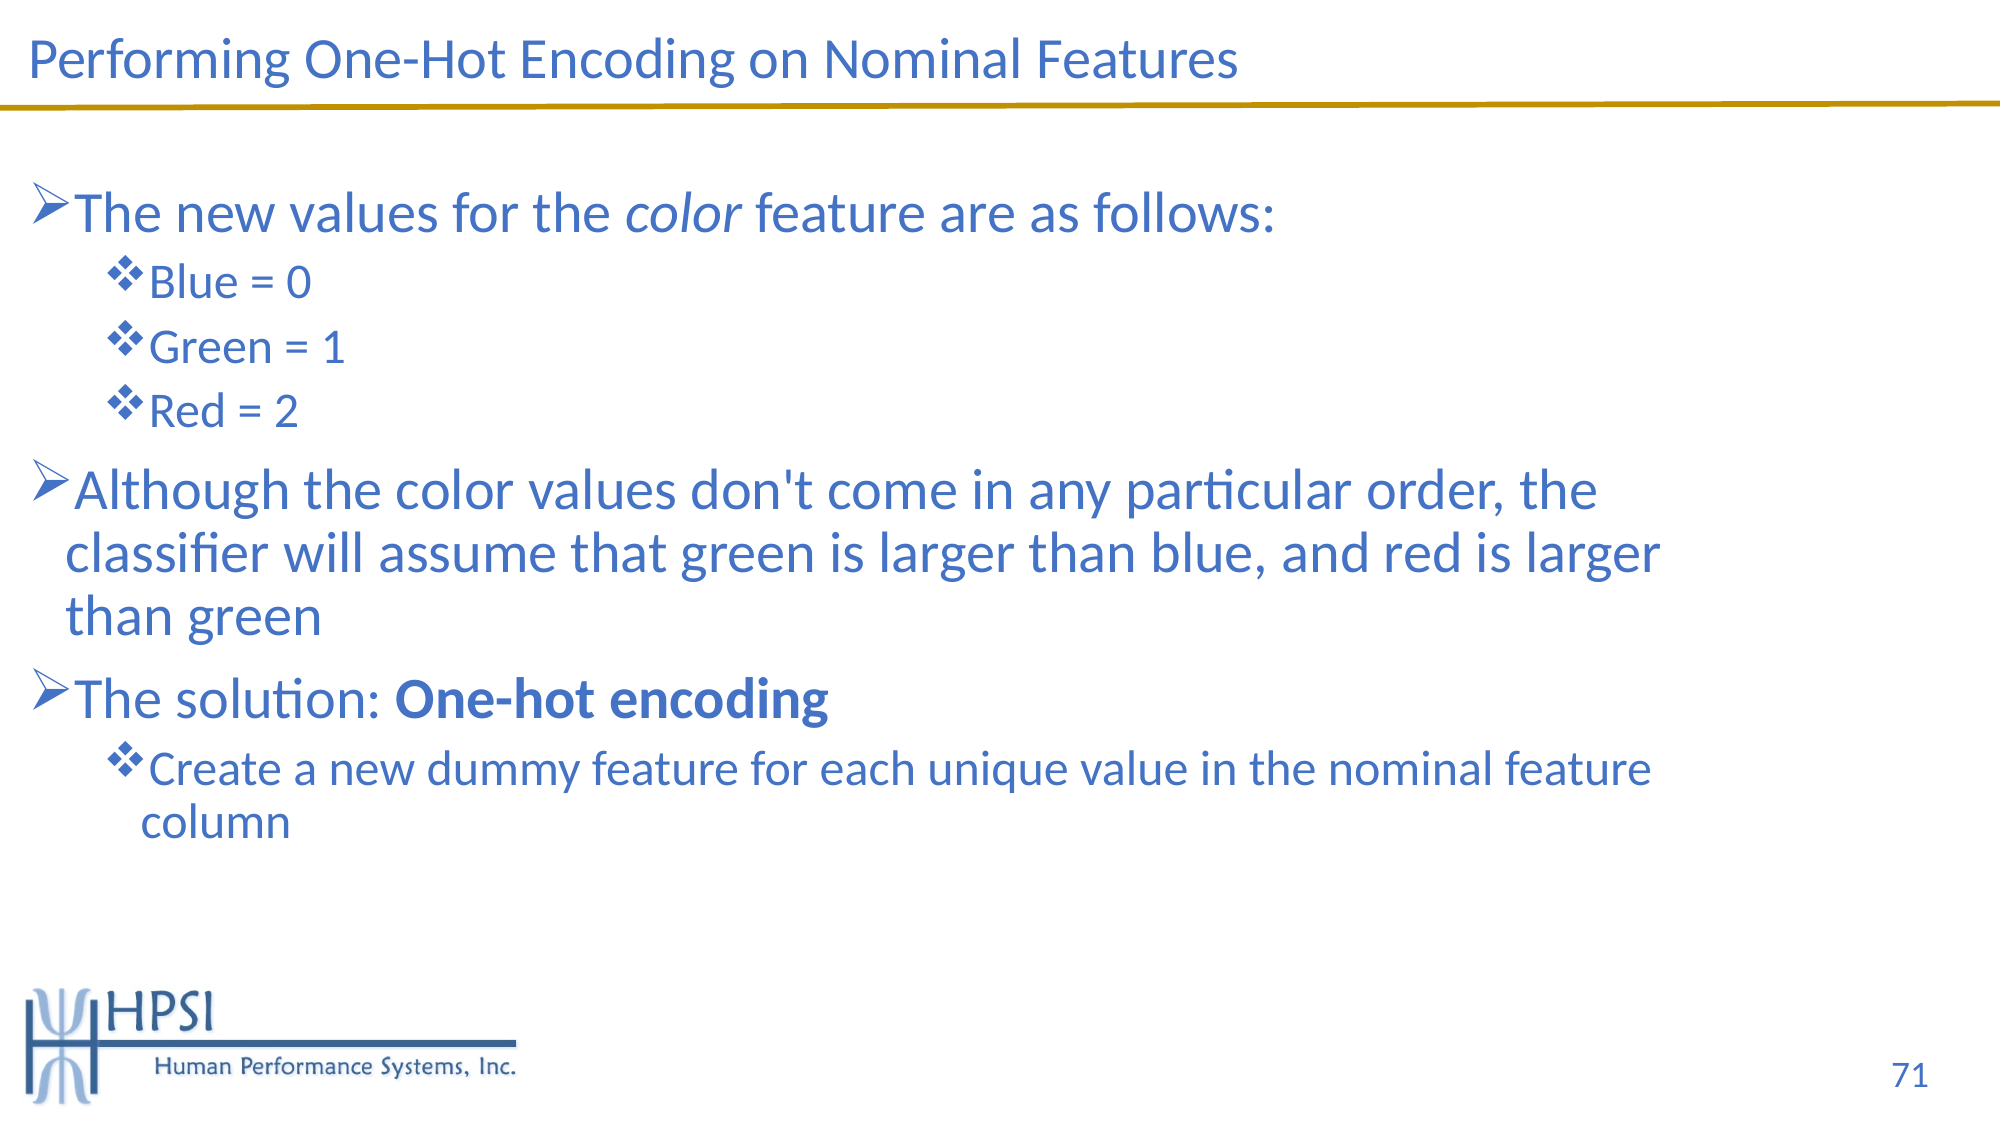

# Performing One-Hot Encoding on Nominal Features
The new values for the color feature are as follows:
Blue = 0
Green = 1
Red = 2
Although the color values don't come in any particular order, the classifier will assume that green is larger than blue, and red is larger than green
The solution: One-hot encoding
Create a new dummy feature for each unique value in the nominal feature column
71